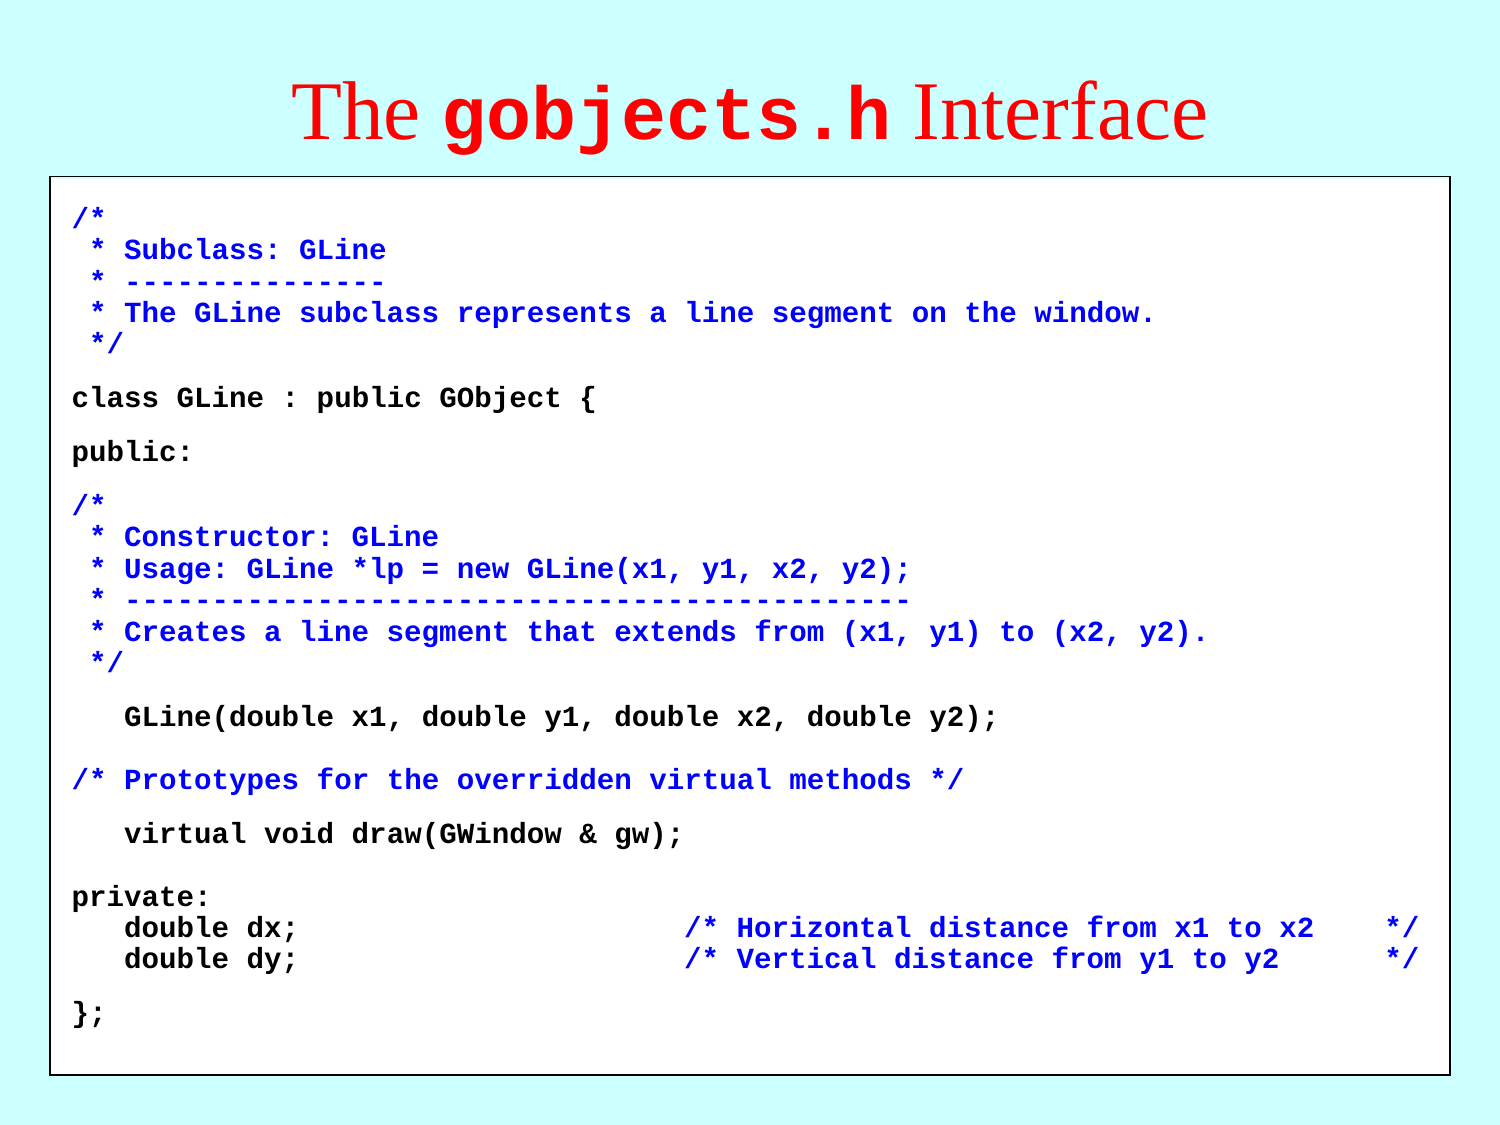

# The gobjects.h Interface

/*
 * Subclass: GLine
 * ---------------
 * The GLine subclass represents a line segment on the window.
 */

class GLine : public GObject {

public:

/*
 * Constructor: GLine
 * Usage: GLine *lp = new GLine(x1, y1, x2, y2);
 * ---------------------------------------------
 * Creates a line segment that extends from (x1, y1) to (x2, y2).
 */

   GLine(double x1, double y1, double x2, double y2);

/* Prototypes for the overridden virtual methods */

   virtual void draw(GWindow & gw);

private:
   double dx;                      /* Horizontal distance from x1 to x2    */
   double dy;                      /* Vertical distance from y1 to y2      */

};
/*
 * Abstract method: draw
 * Usage: gobj->draw(gw);
 * ----------------------
 * Draws the graphical object on the GraphicsWindow specified by gw.
 * This method is implemented by the specific GObject subclasses.
 */

   virtual void draw(GWindow & gw) = 0;

protected:

/* The following methods and fields are available to the subclasses */

   GObject();                        /* Superclass constructor         */
   std::string color;                /* The color of the object        */
   double x, y;                      /* The coordinates of the object  */

};